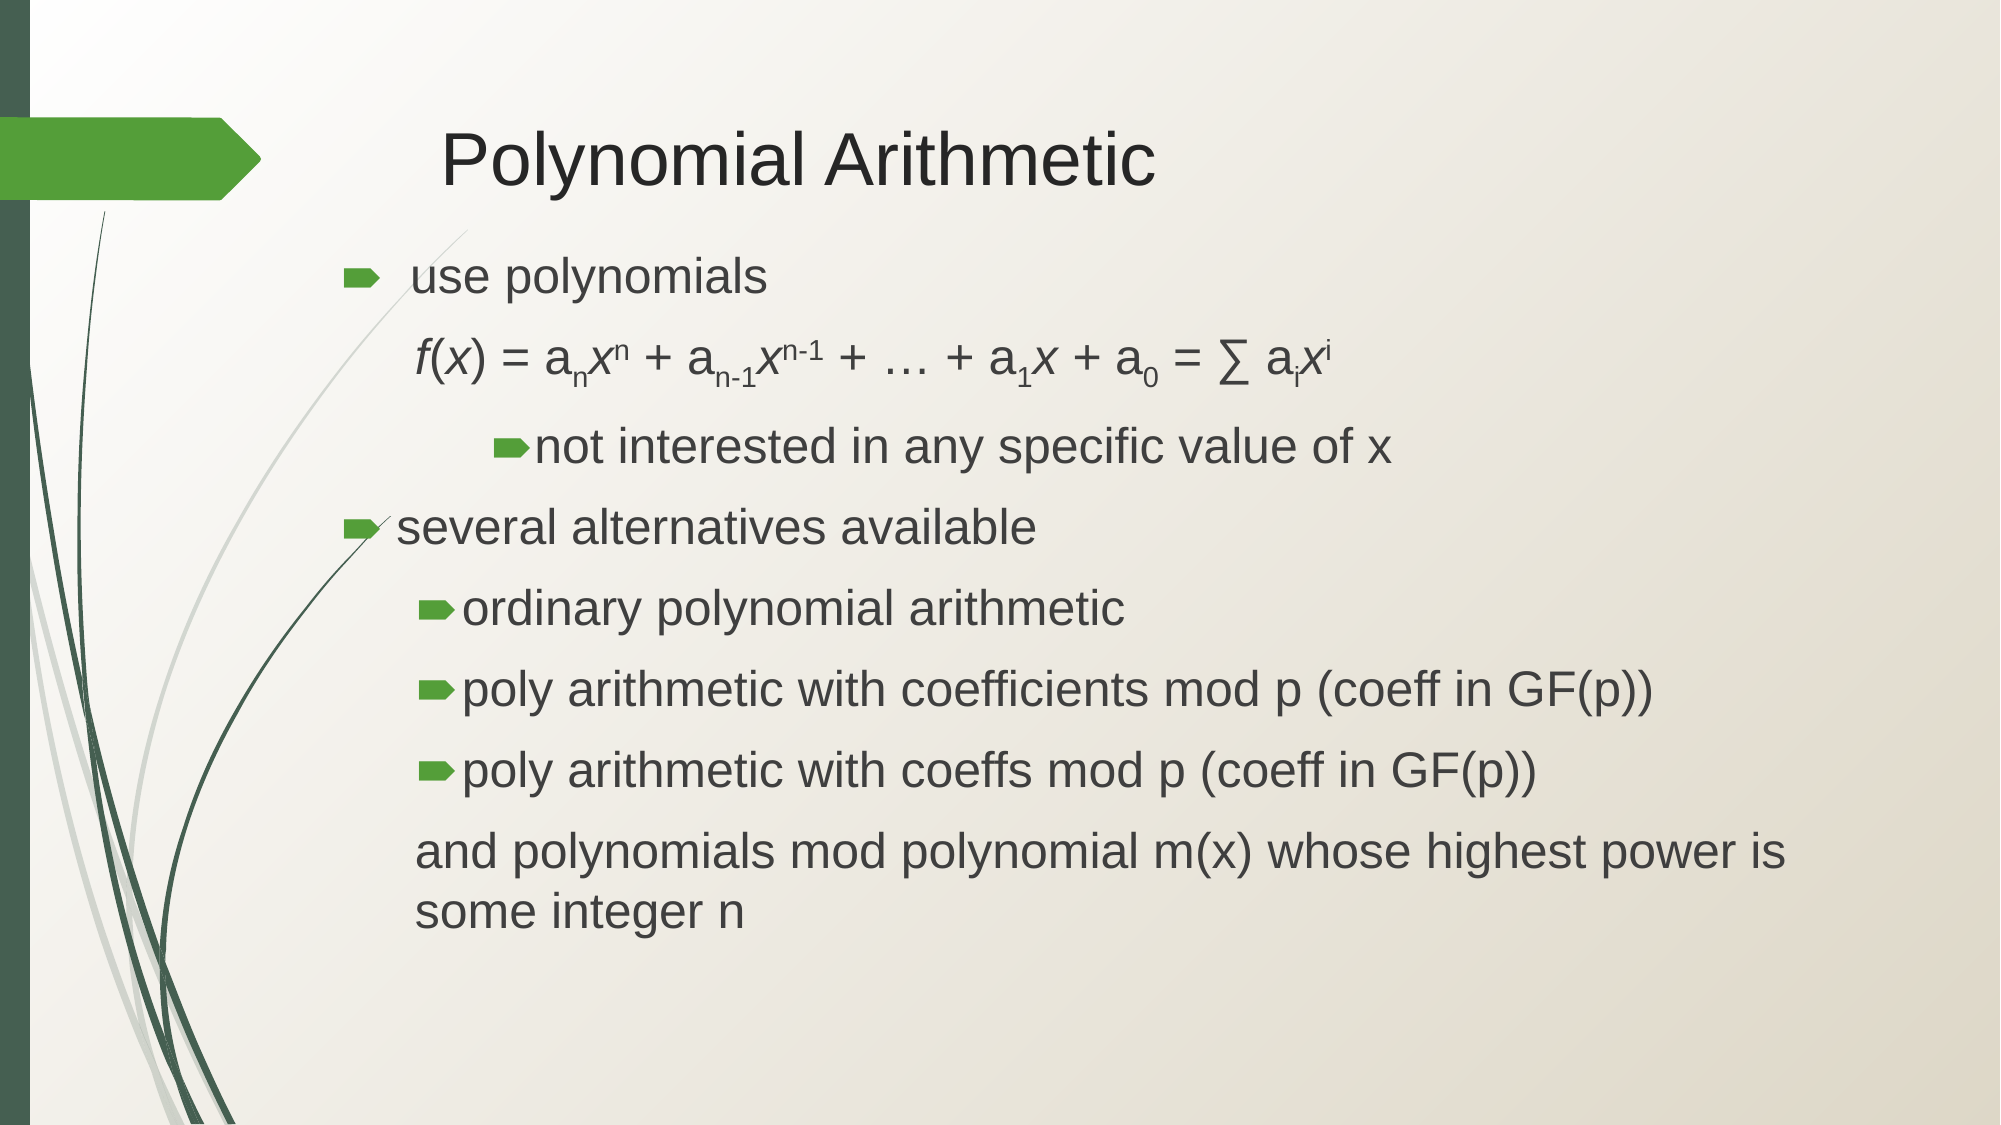

# Polynomial Arithmetic
 use polynomials
f(x) = anxn + an-1xn-1 + … + a1x + a0 = ∑ aixi
not interested in any specific value of x
several alternatives available
ordinary polynomial arithmetic
poly arithmetic with coefficients mod p (coeff in GF(p))
poly arithmetic with coeffs mod p (coeff in GF(p))
and polynomials mod polynomial m(x) whose highest power is some integer n